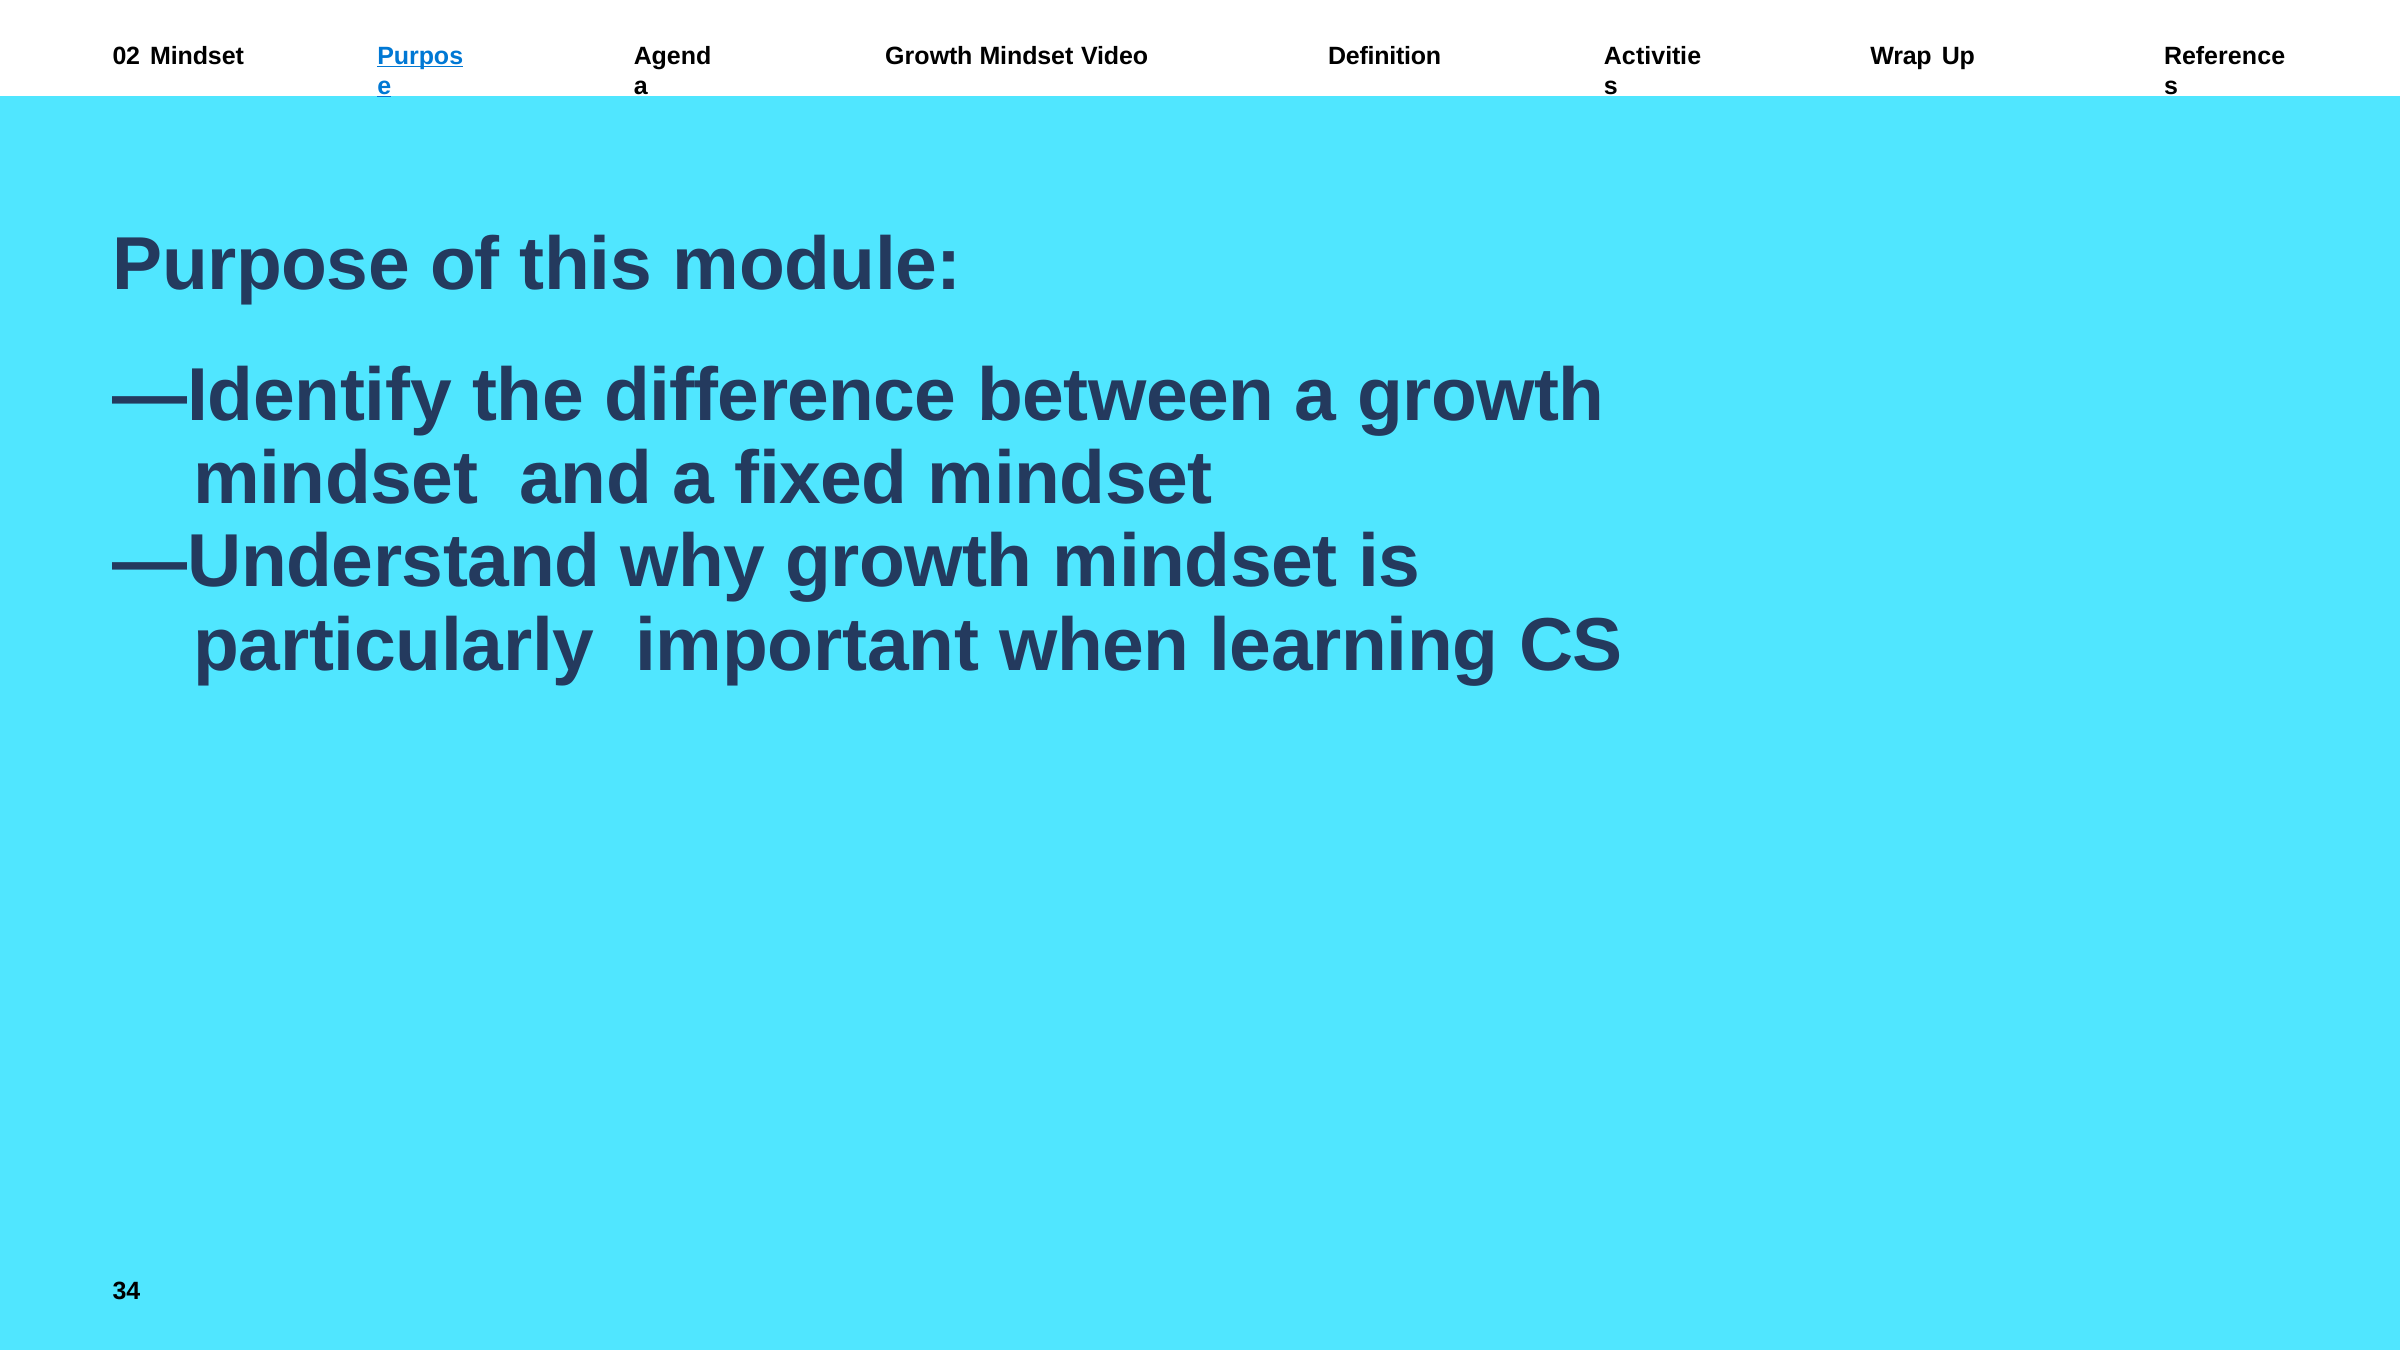

02 Mindset
Purpose
Agenda
Growth Mindset Video
Definition
Activities
Wrap Up
References

Purpose of this module:
—Identify the difference between a growth mindset  and a fixed mindset
—Understand why growth mindset is particularly  important when learning CS
34